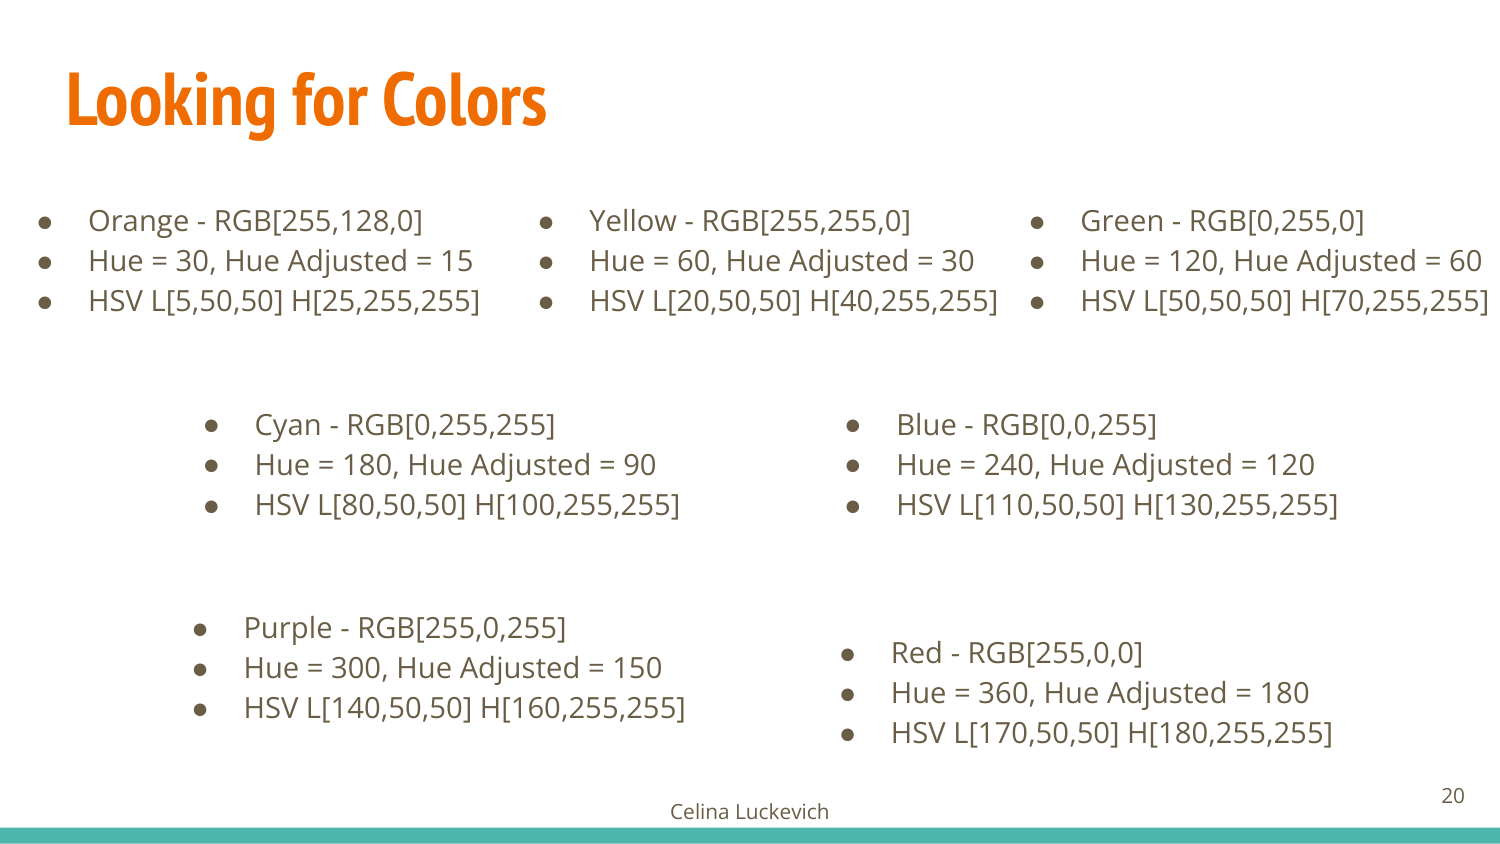

# Looking for Colors
Orange - RGB[255,128,0]
Hue = 30, Hue Adjusted = 15
HSV L[5,50,50] H[25,255,255]
Yellow - RGB[255,255,0]
Hue = 60, Hue Adjusted = 30
HSV L[20,50,50] H[40,255,255]
Green - RGB[0,255,0]
Hue = 120, Hue Adjusted = 60
HSV L[50,50,50] H[70,255,255]
Cyan - RGB[0,255,255]
Hue = 180, Hue Adjusted = 90
HSV L[80,50,50] H[100,255,255]
Blue - RGB[0,0,255]
Hue = 240, Hue Adjusted = 120
HSV L[110,50,50] H[130,255,255]
Purple - RGB[255,0,255]
Hue = 300, Hue Adjusted = 150
HSV L[140,50,50] H[160,255,255]
Red - RGB[255,0,0]
Hue = 360, Hue Adjusted = 180
HSV L[170,50,50] H[180,255,255]
20
Celina Luckevich